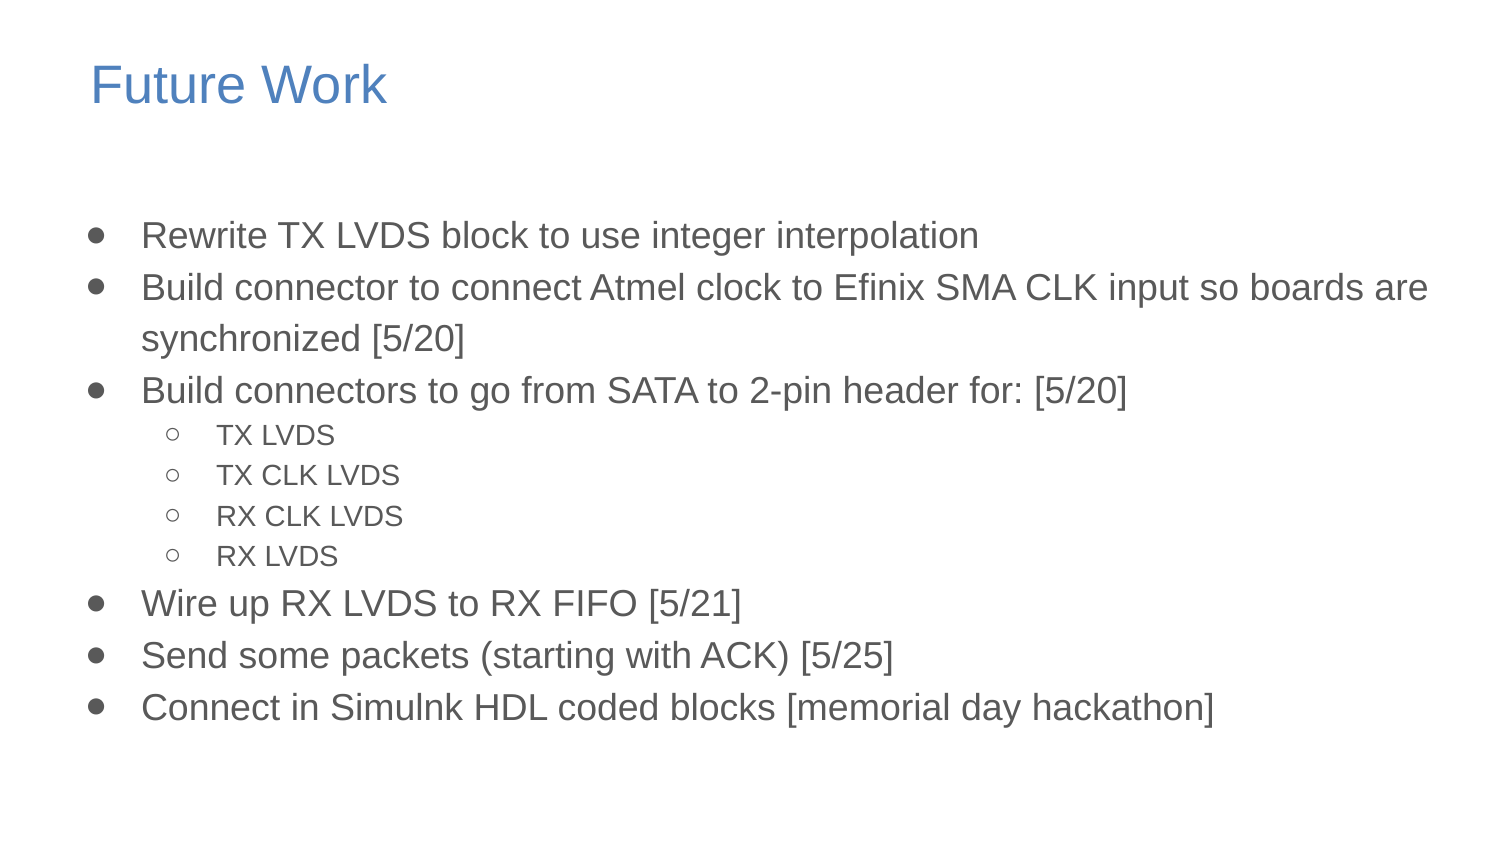

# Future Work
Rewrite TX LVDS block to use integer interpolation
Build connector to connect Atmel clock to Efinix SMA CLK input so boards are synchronized [5/20]
Build connectors to go from SATA to 2-pin header for: [5/20]
TX LVDS
TX CLK LVDS
RX CLK LVDS
RX LVDS
Wire up RX LVDS to RX FIFO [5/21]
Send some packets (starting with ACK) [5/25]
Connect in Simulnk HDL coded blocks [memorial day hackathon]